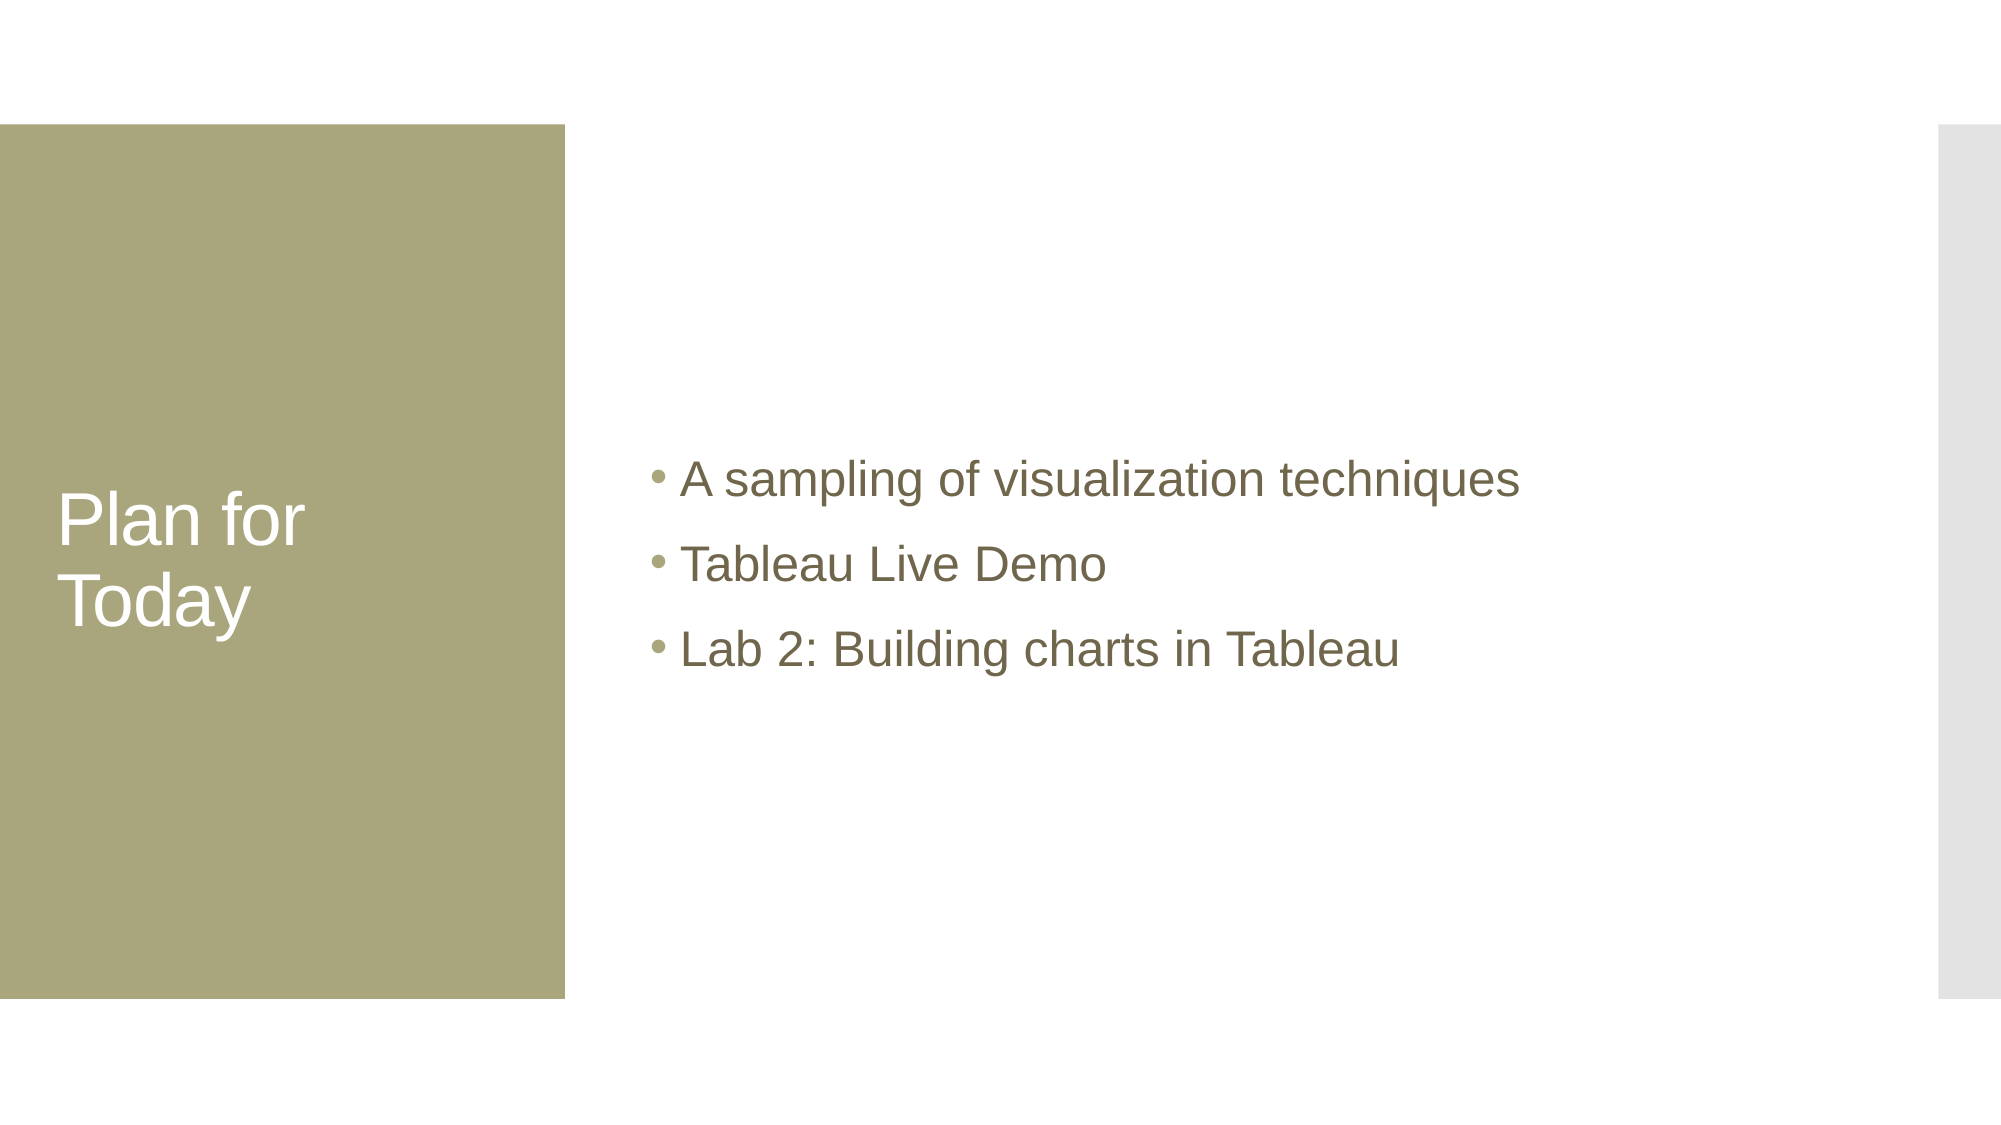

A sampling of visualization techniques
Tableau Live Demo
Lab 2: Building charts in Tableau
# Plan for Today